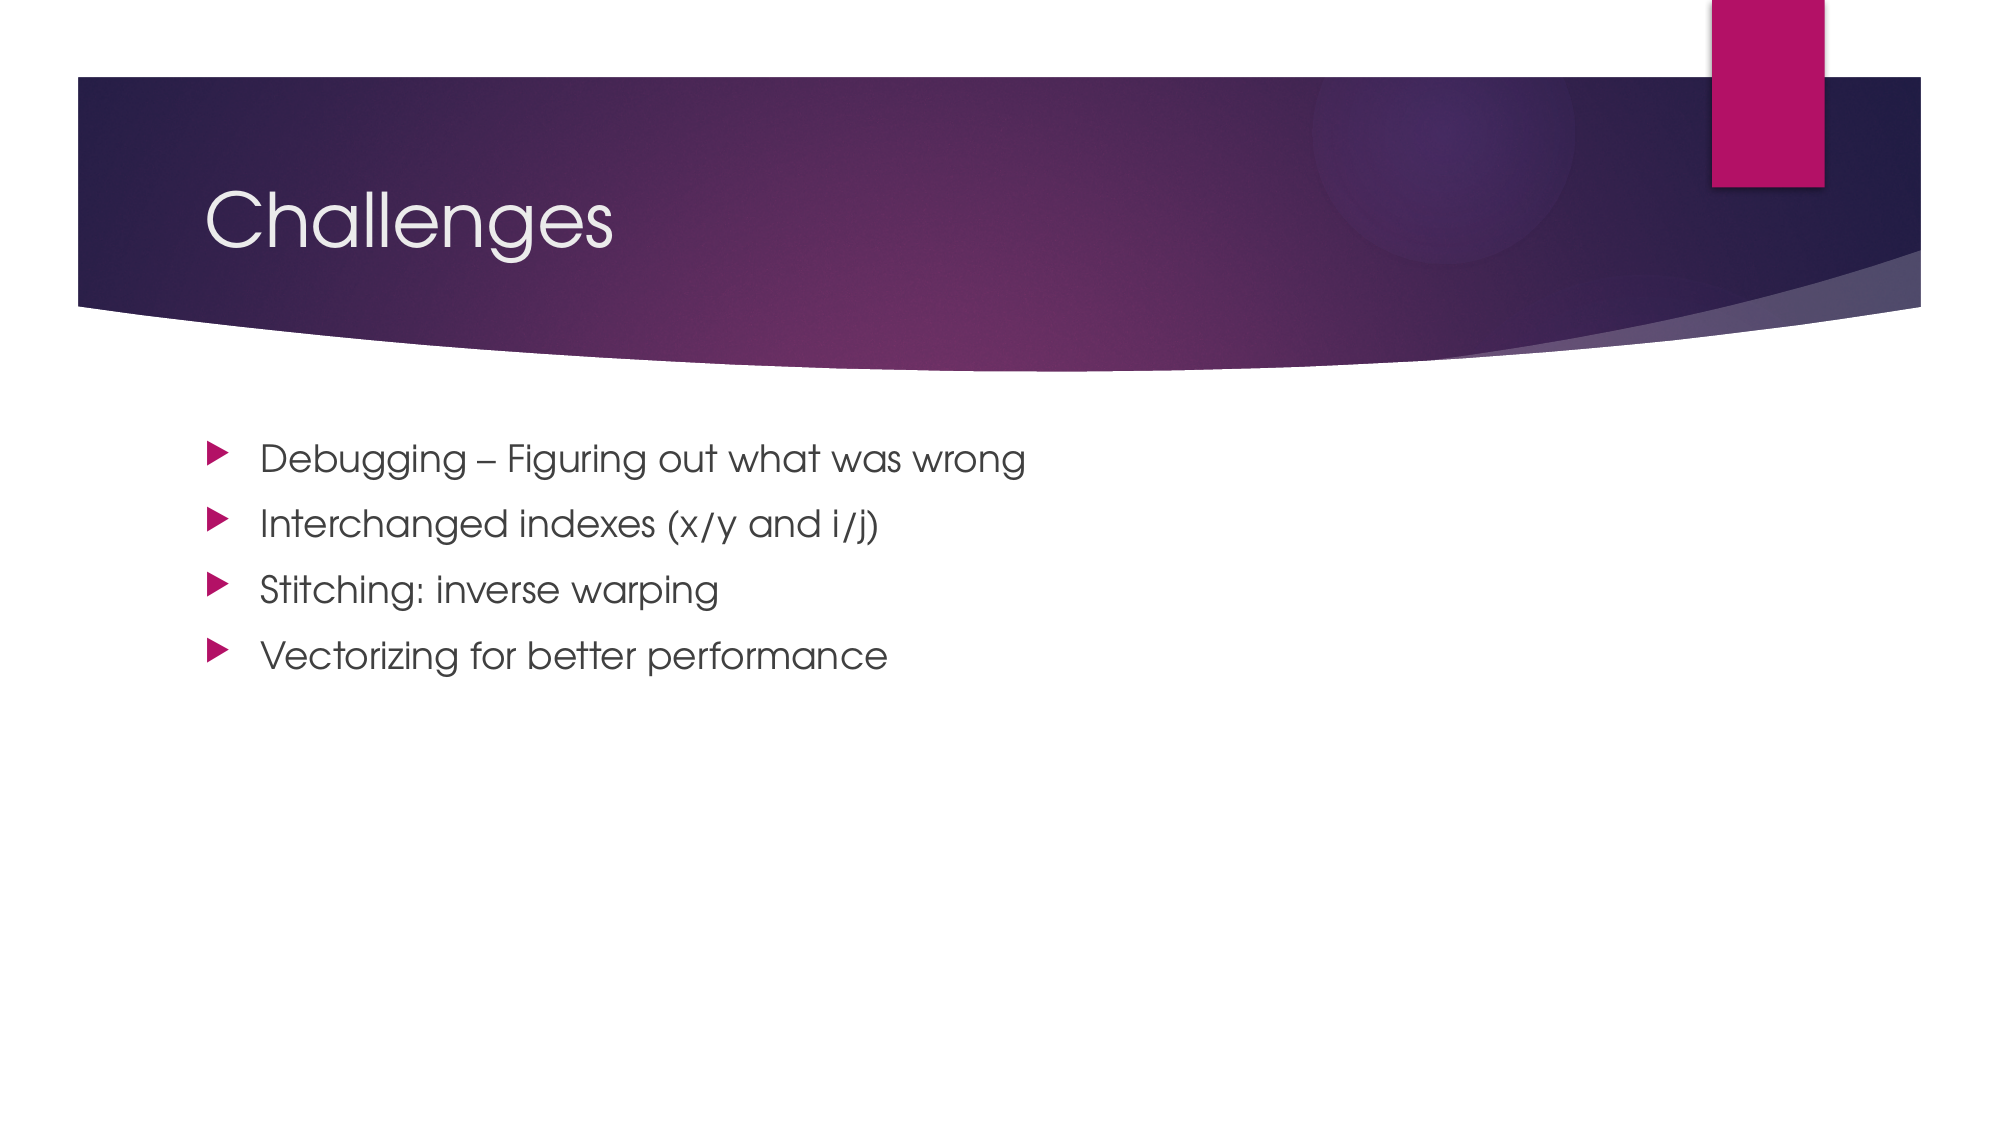

# Challenges
Debugging – Figuring out what was wrong
Interchanged indexes (x/y and i/j)
Stitching: inverse warping
Vectorizing for better performance